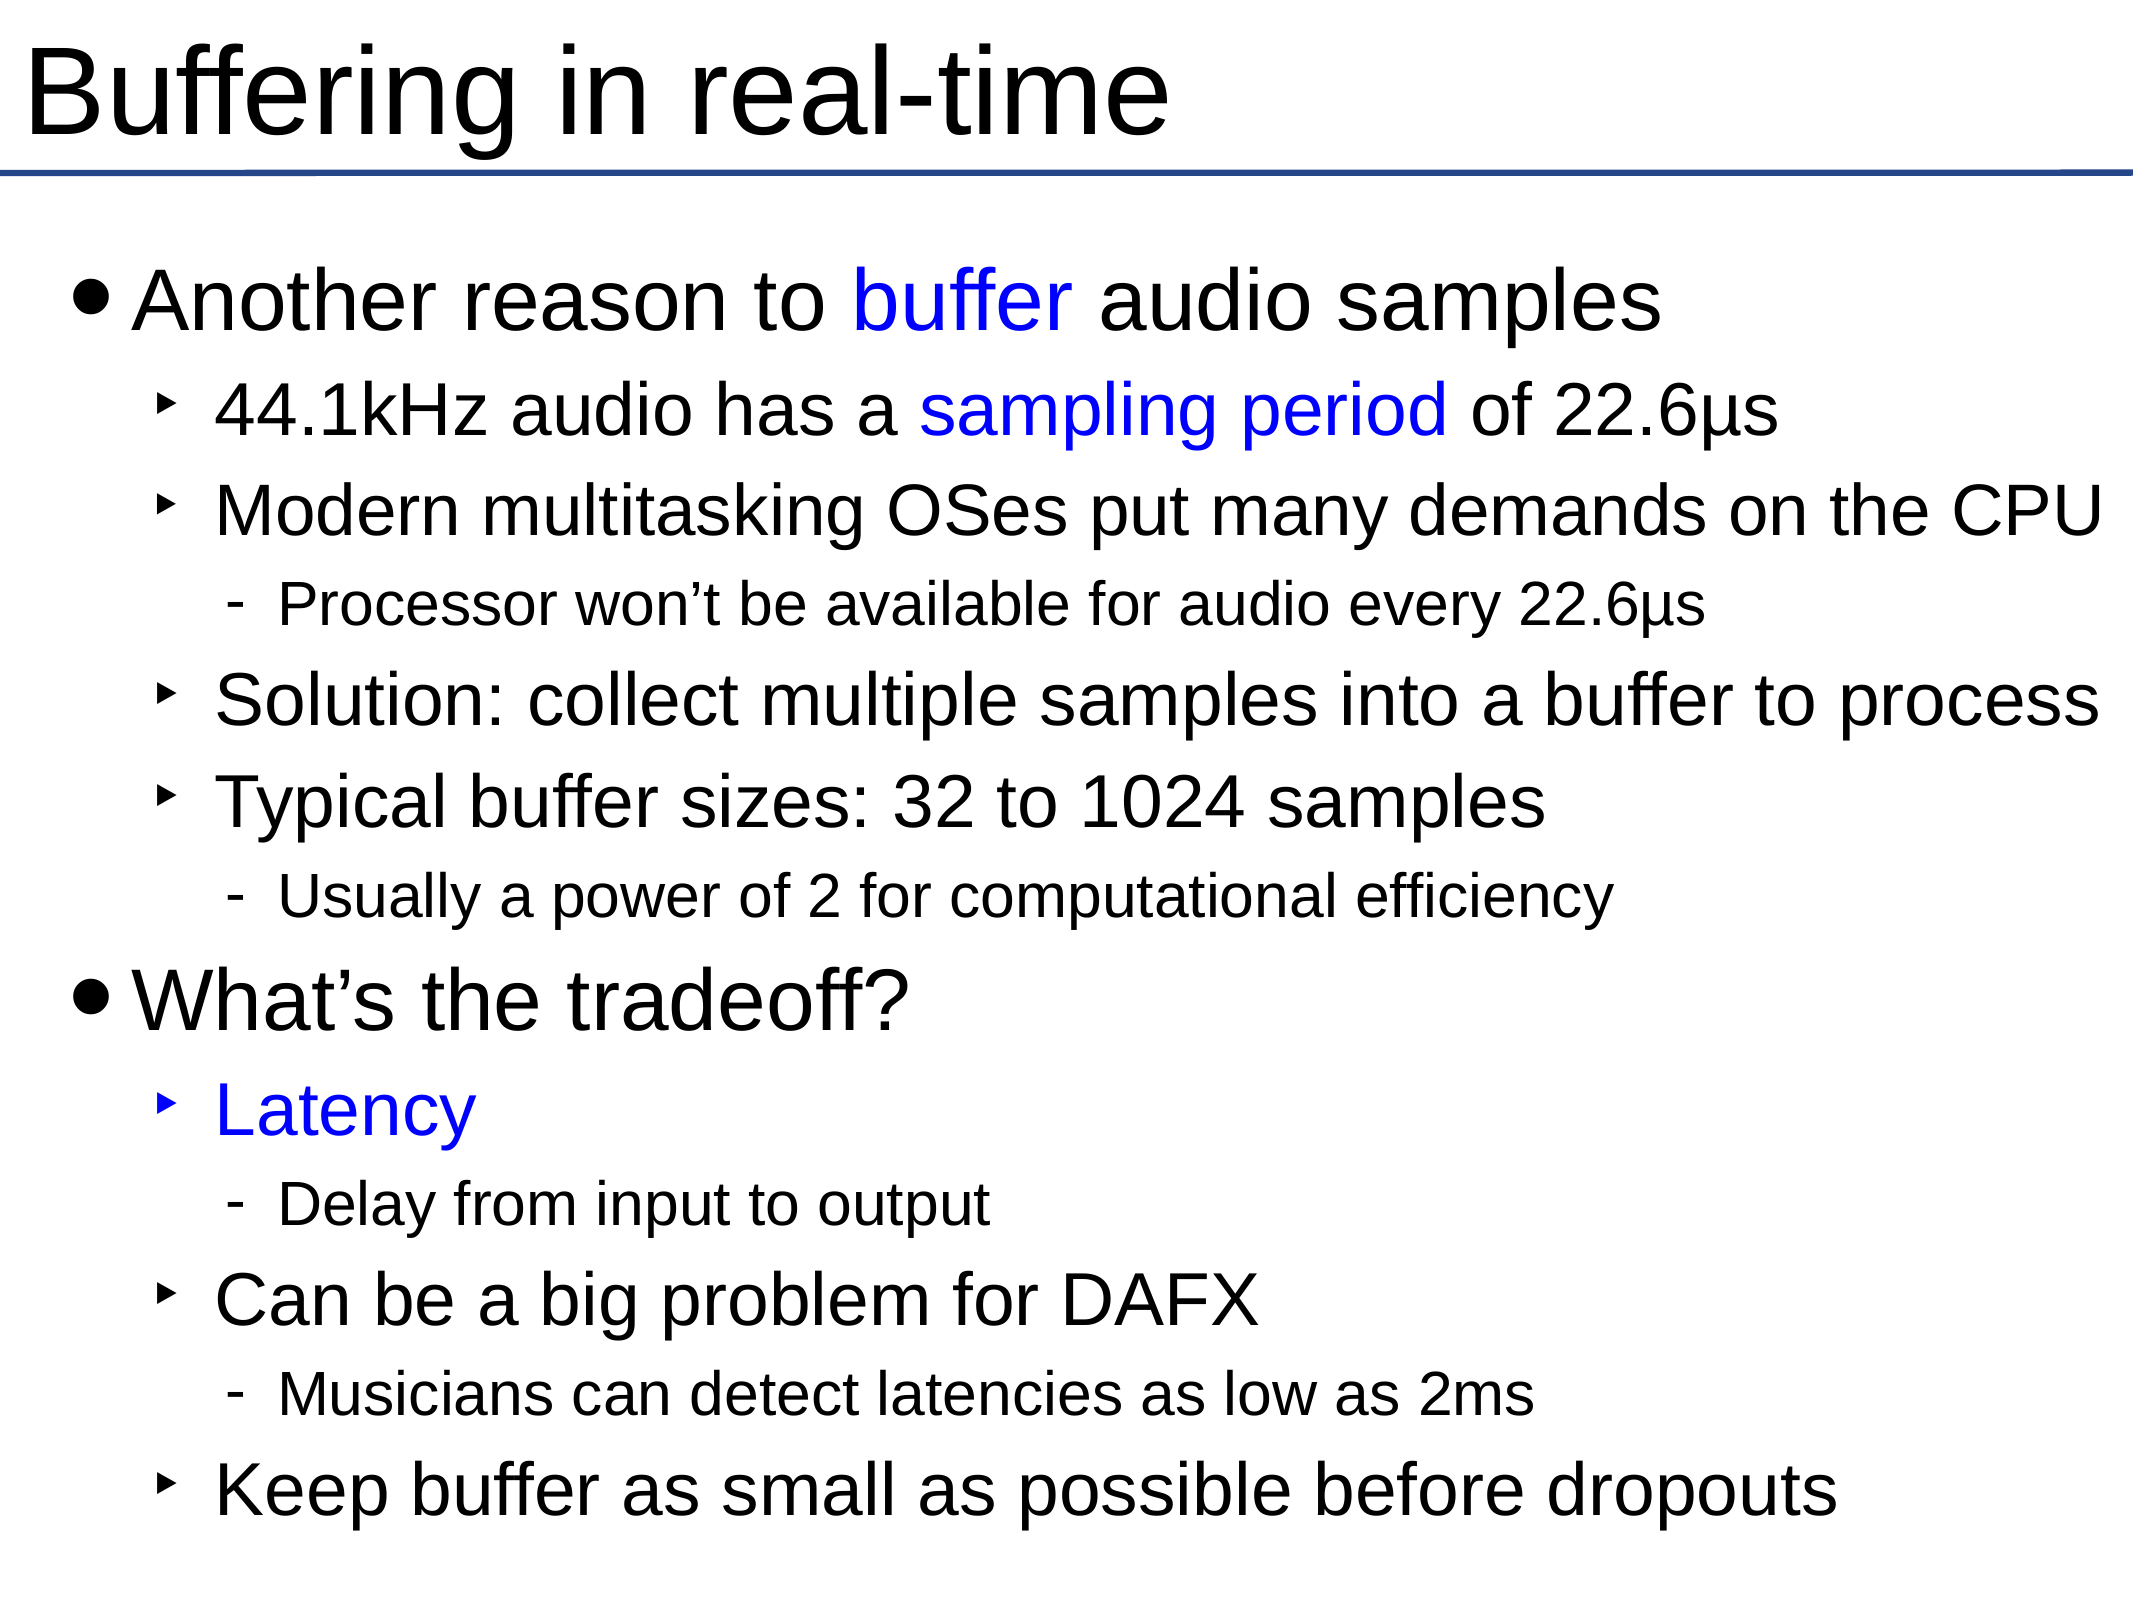

# Buffering in real-time
Another reason to buffer audio samples
44.1kHz audio has a sampling period of 22.6µs
Modern multitasking OSes put many demands on the CPU
Processor won’t be available for audio every 22.6µs
Solution: collect multiple samples into a buffer to process
Typical buffer sizes: 32 to 1024 samples
Usually a power of 2 for computational efficiency
What’s the tradeoff?
Latency
Delay from input to output
Can be a big problem for DAFX
Musicians can detect latencies as low as 2ms
Keep buffer as small as possible before dropouts